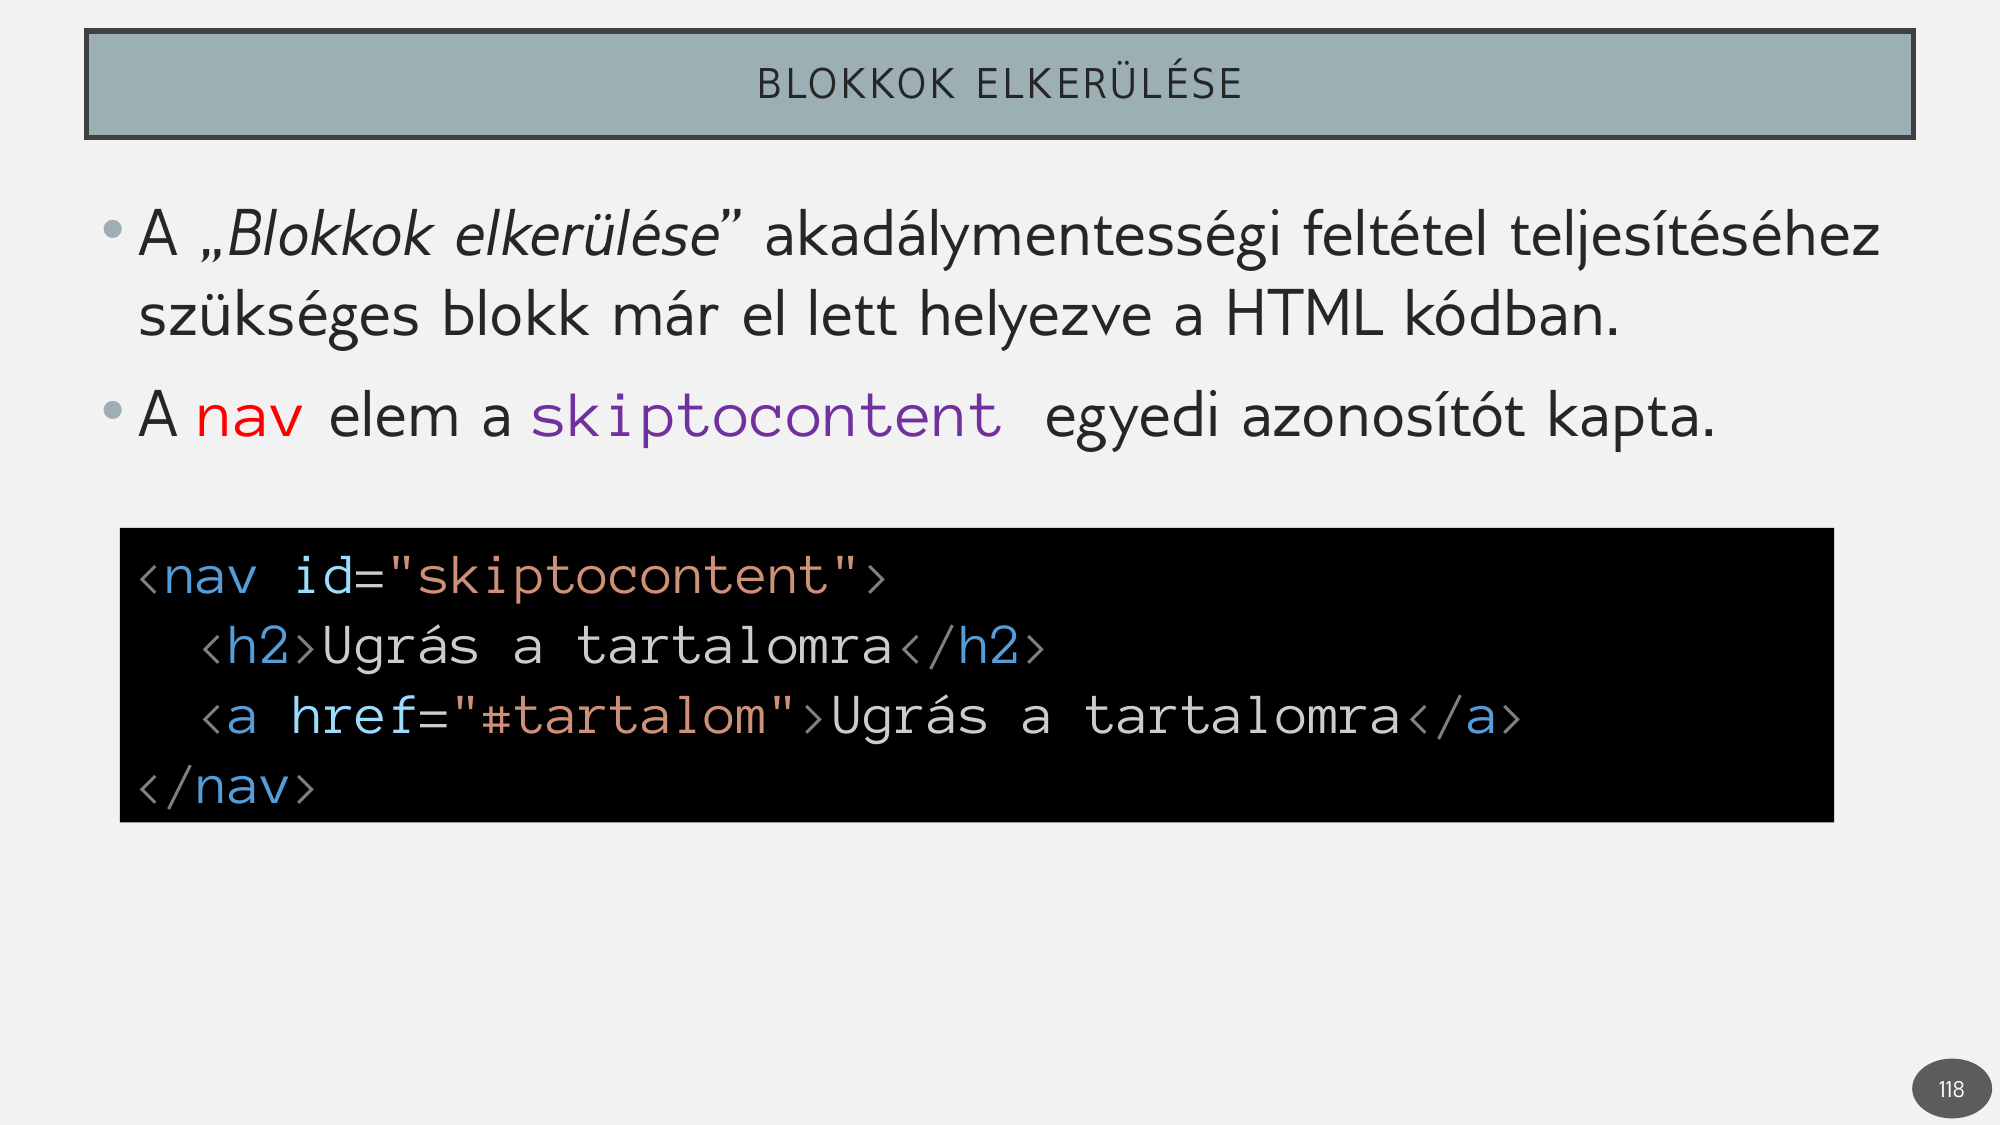

# Blokkok elkerülése
A „Blokkok elkerülése” akadálymentességi feltétel teljesítéséhez szükséges blokk már el lett helyezve a HTML kódban.
A nav elem a skiptocontent egyedi azonosítót kapta.
<nav id="skiptocontent">
  <h2>Ugrás a tartalomra</h2>
  <a href="#tartalom">Ugrás a tartalomra</a>
</nav>
118